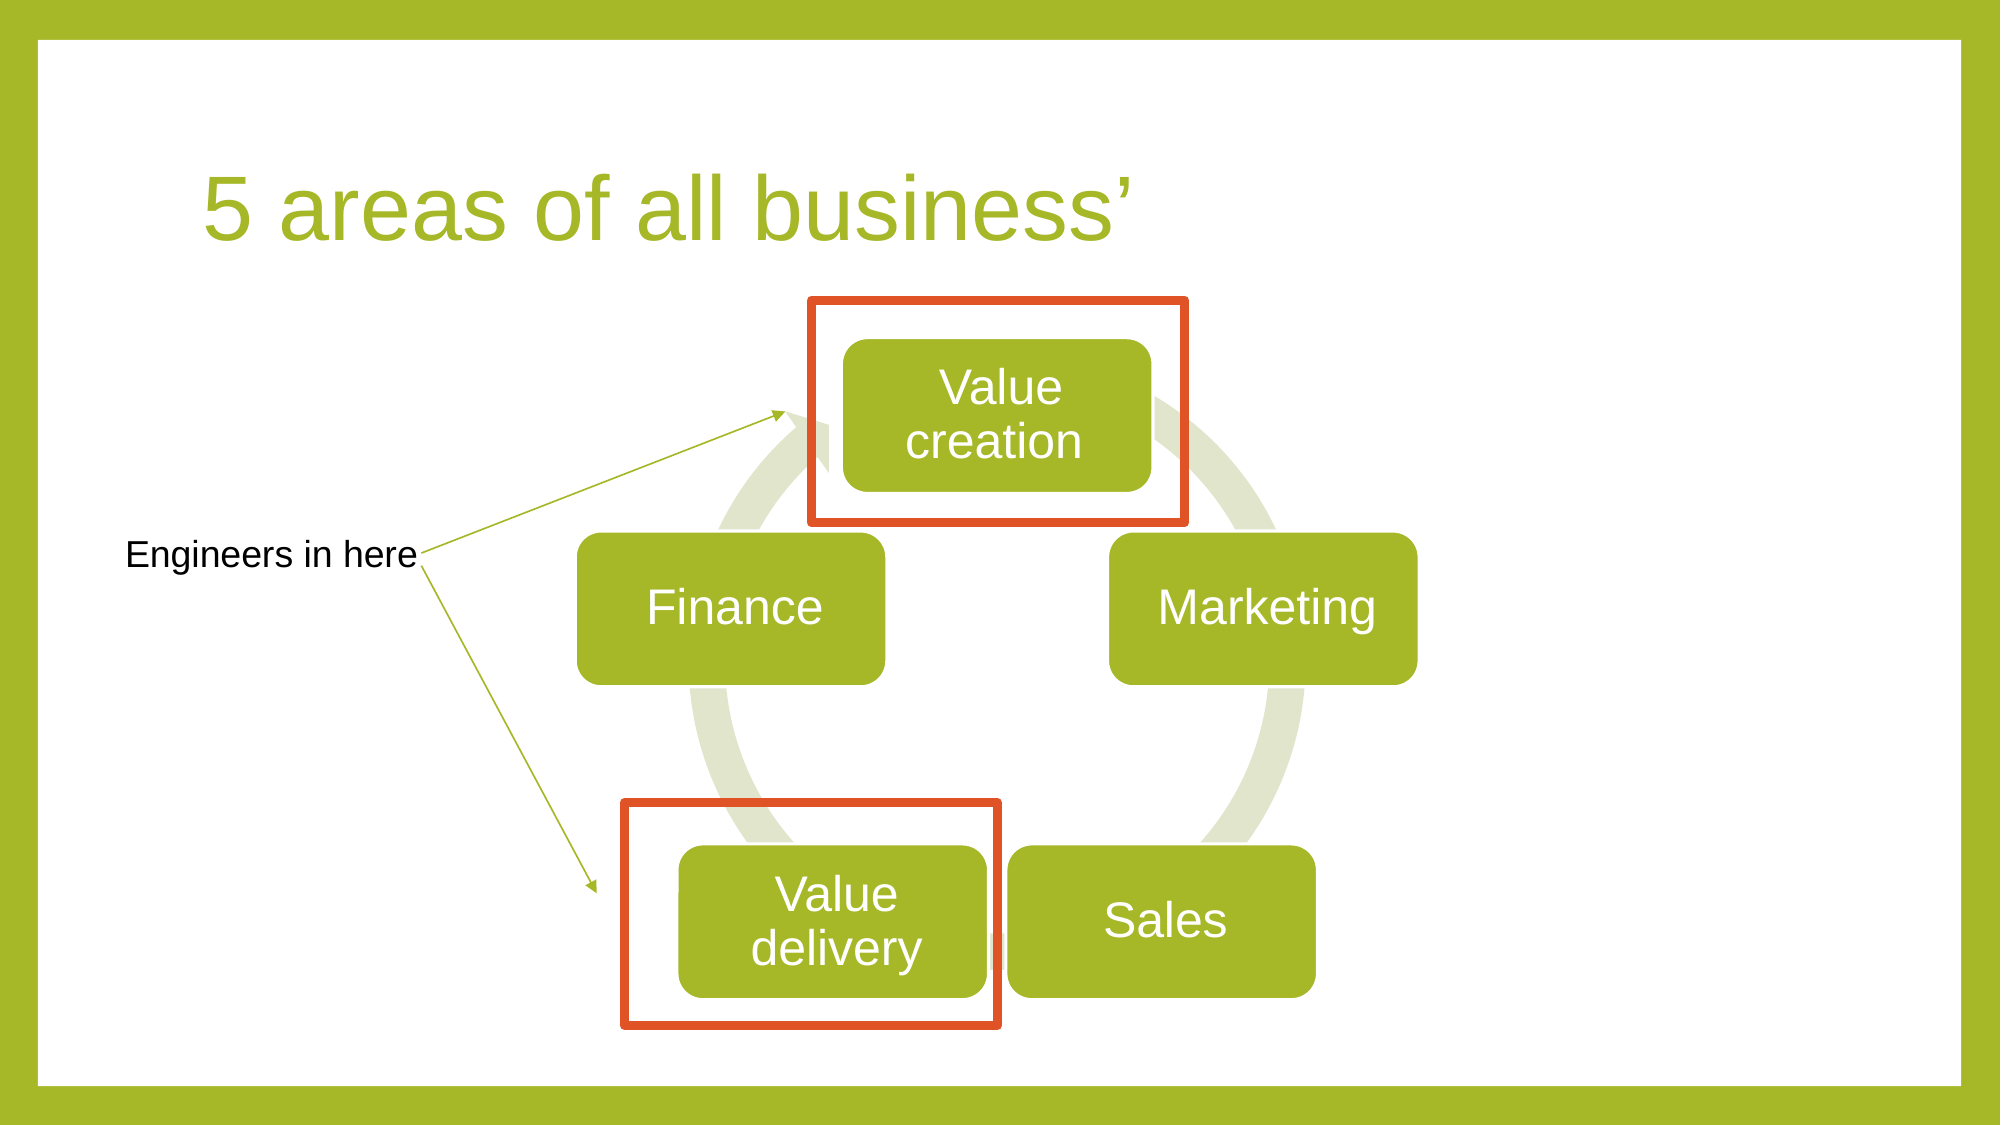

# 5 areas of all business’

Value creation
Marketing
Sales
Value delivery
Finance
Engineers in here